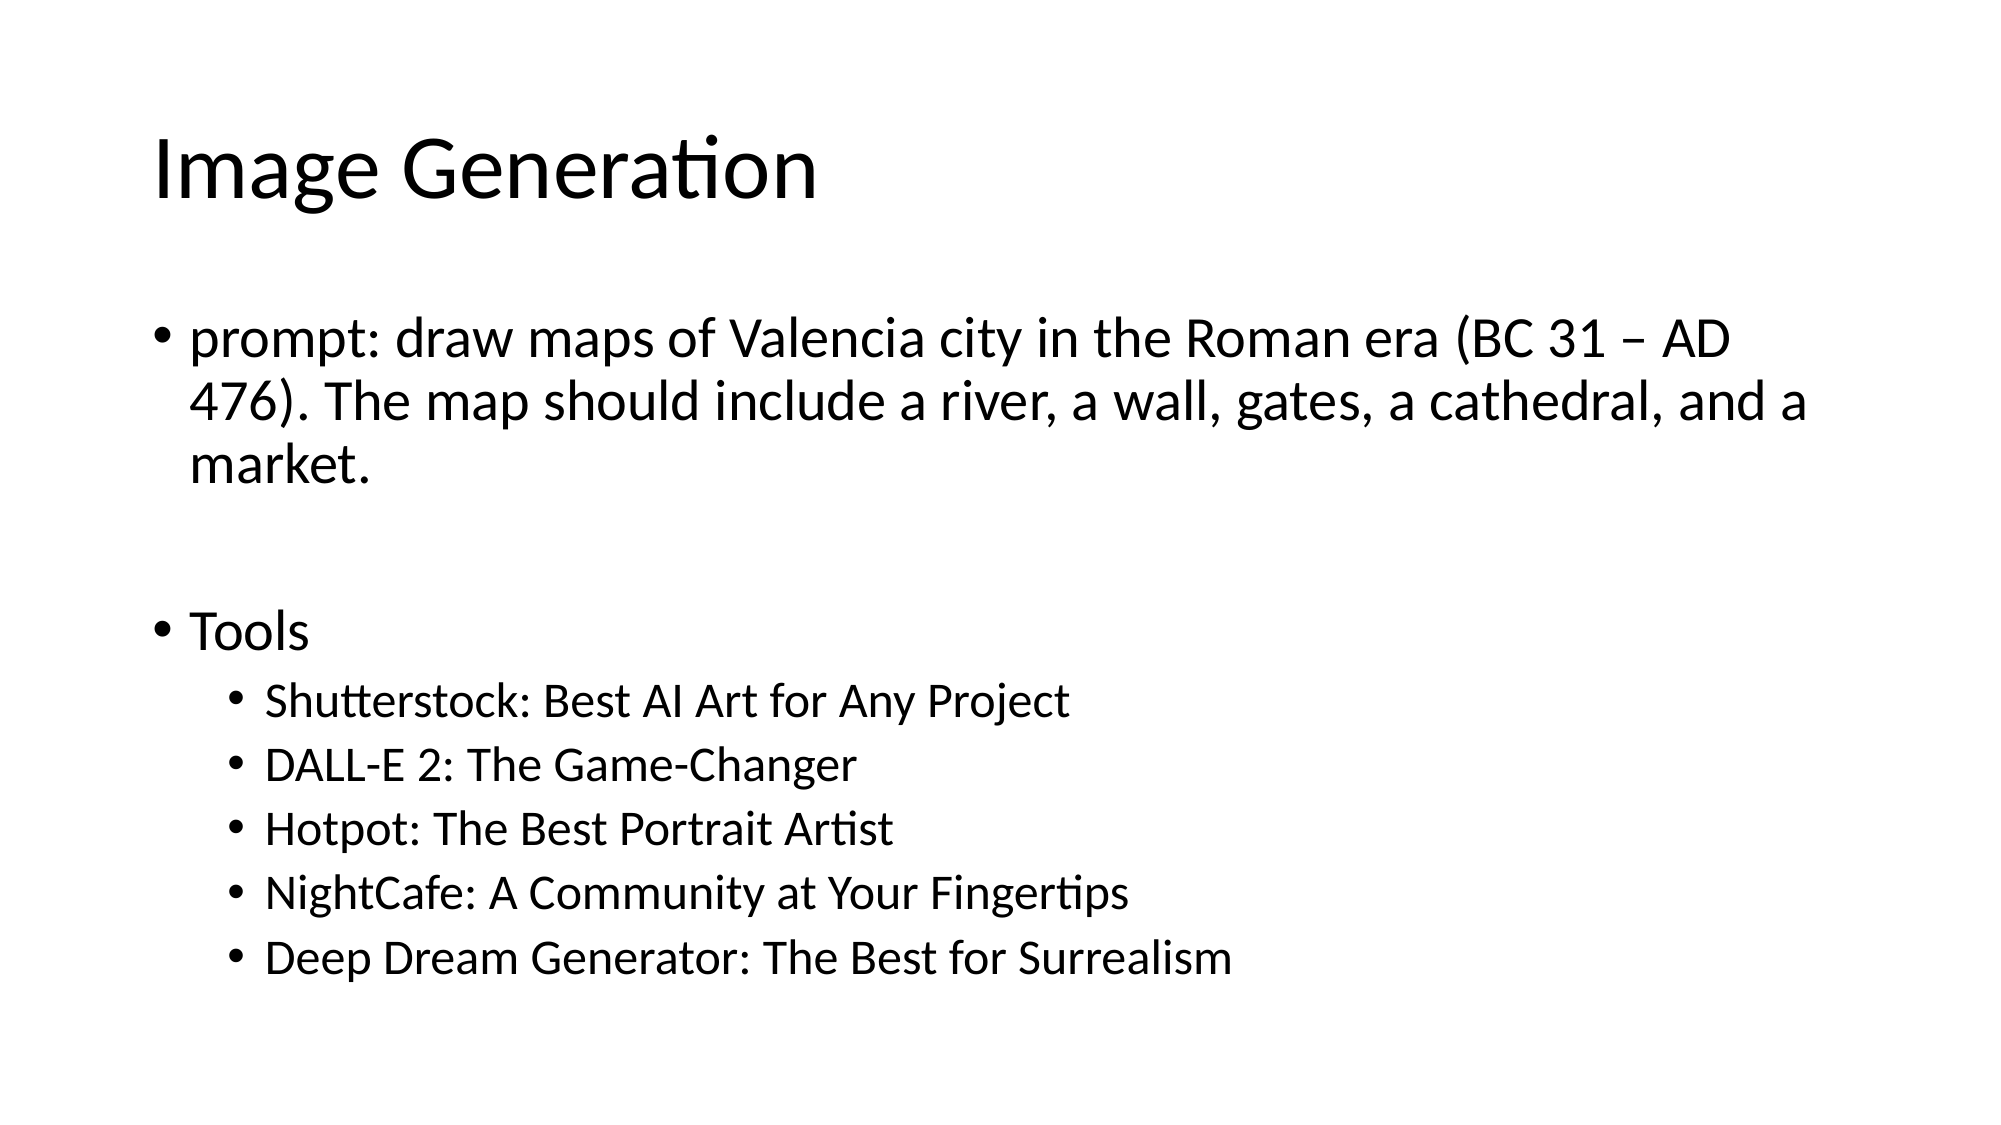

# Image Generation
prompt: draw maps of Valencia city in the Roman era (BC 31 – AD 476). The map should include a river, a wall, gates, a cathedral, and a market.

Tools
Shutterstock: Best AI Art for Any Project
DALL-E 2: The Game-Changer
Hotpot: The Best Portrait Artist
NightCafe: A Community at Your Fingertips
Deep Dream Generator: The Best for Surrealism